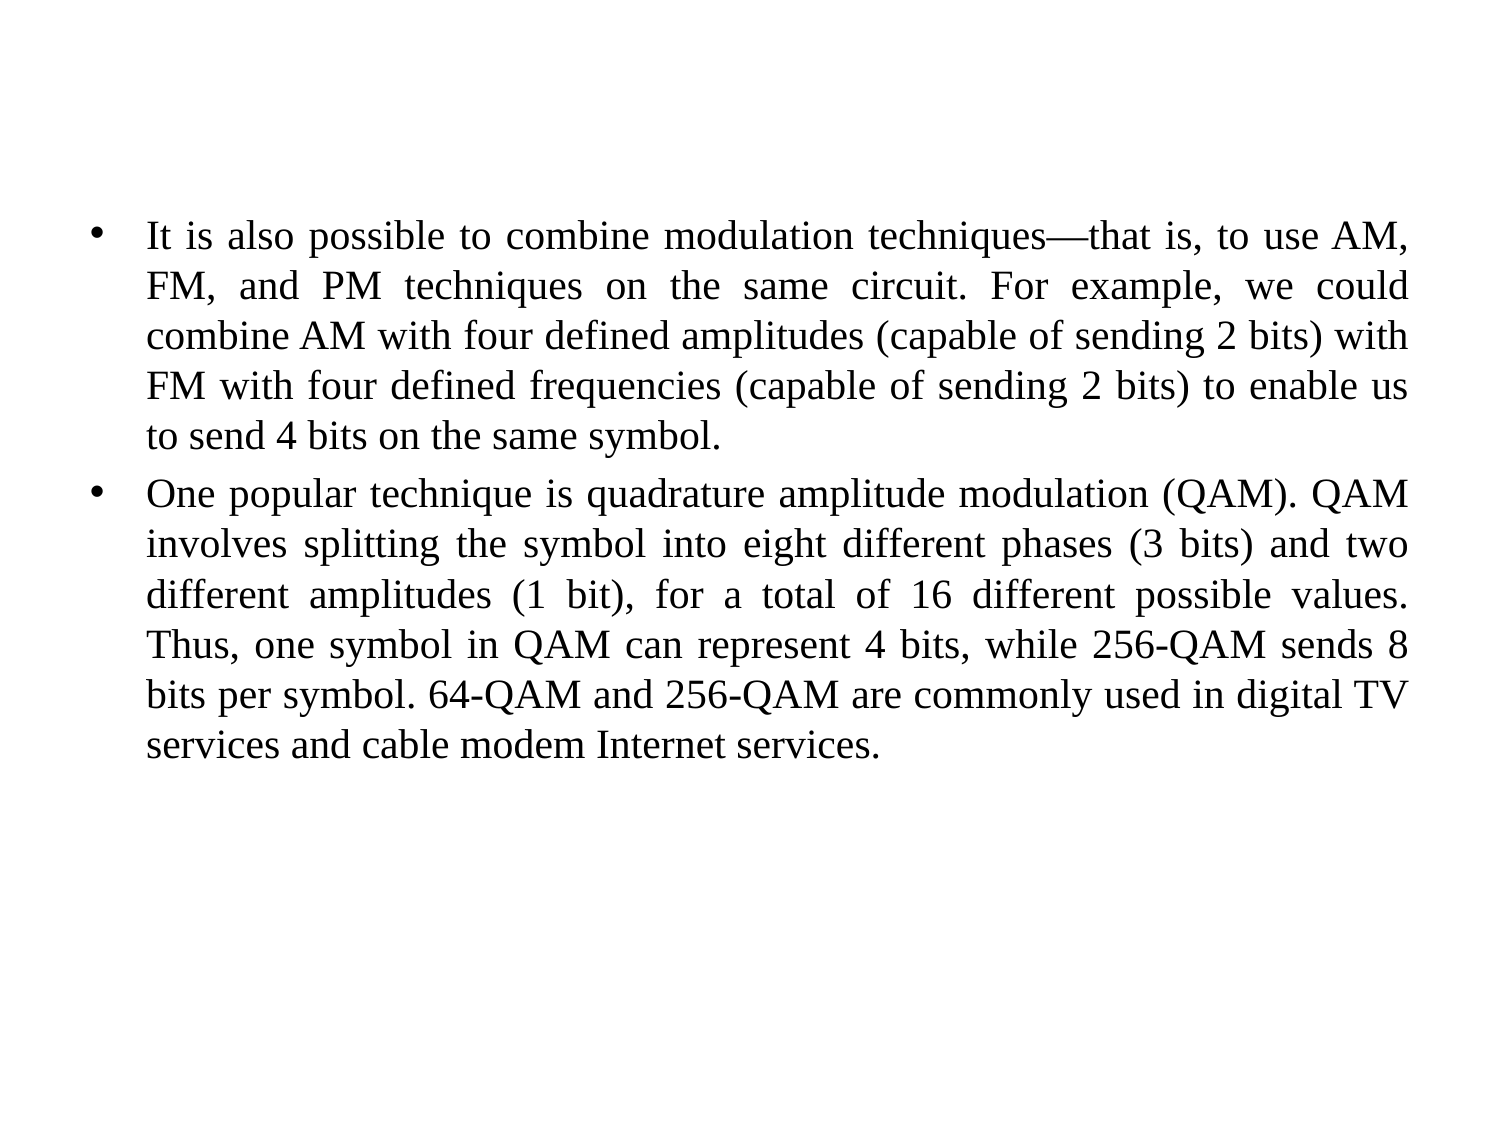

#
It is also possible to combine modulation techniques—that is, to use AM, FM, and PM techniques on the same circuit. For example, we could combine AM with four defined amplitudes (capable of sending 2 bits) with FM with four defined frequencies (capable of sending 2 bits) to enable us to send 4 bits on the same symbol.
One popular technique is quadrature amplitude modulation (QAM). QAM involves splitting the symbol into eight different phases (3 bits) and two different amplitudes (1 bit), for a total of 16 different possible values. Thus, one symbol in QAM can represent 4 bits, while 256-QAM sends 8 bits per symbol. 64-QAM and 256-QAM are commonly used in digital TV services and cable modem Internet services.